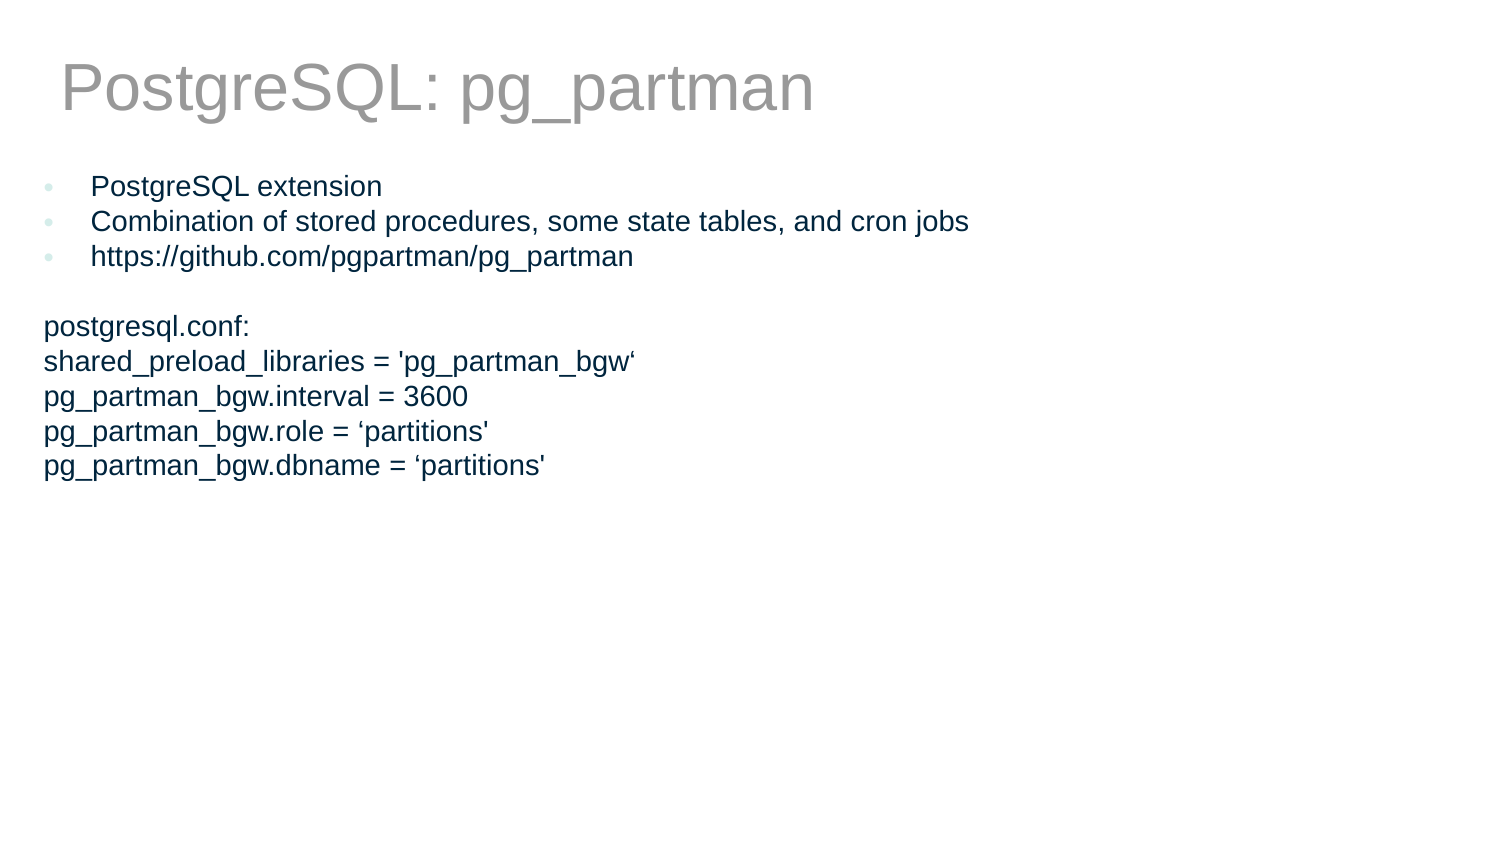

# PostgreSQL: pg_partman
PostgreSQL extension
Combination of stored procedures, some state tables, and cron jobs
https://github.com/pgpartman/pg_partman

postgresql.conf:
shared_preload_libraries = 'pg_partman_bgw‘
pg_partman_bgw.interval = 3600
pg_partman_bgw.role = ‘partitions'
pg_partman_bgw.dbname = ‘partitions'